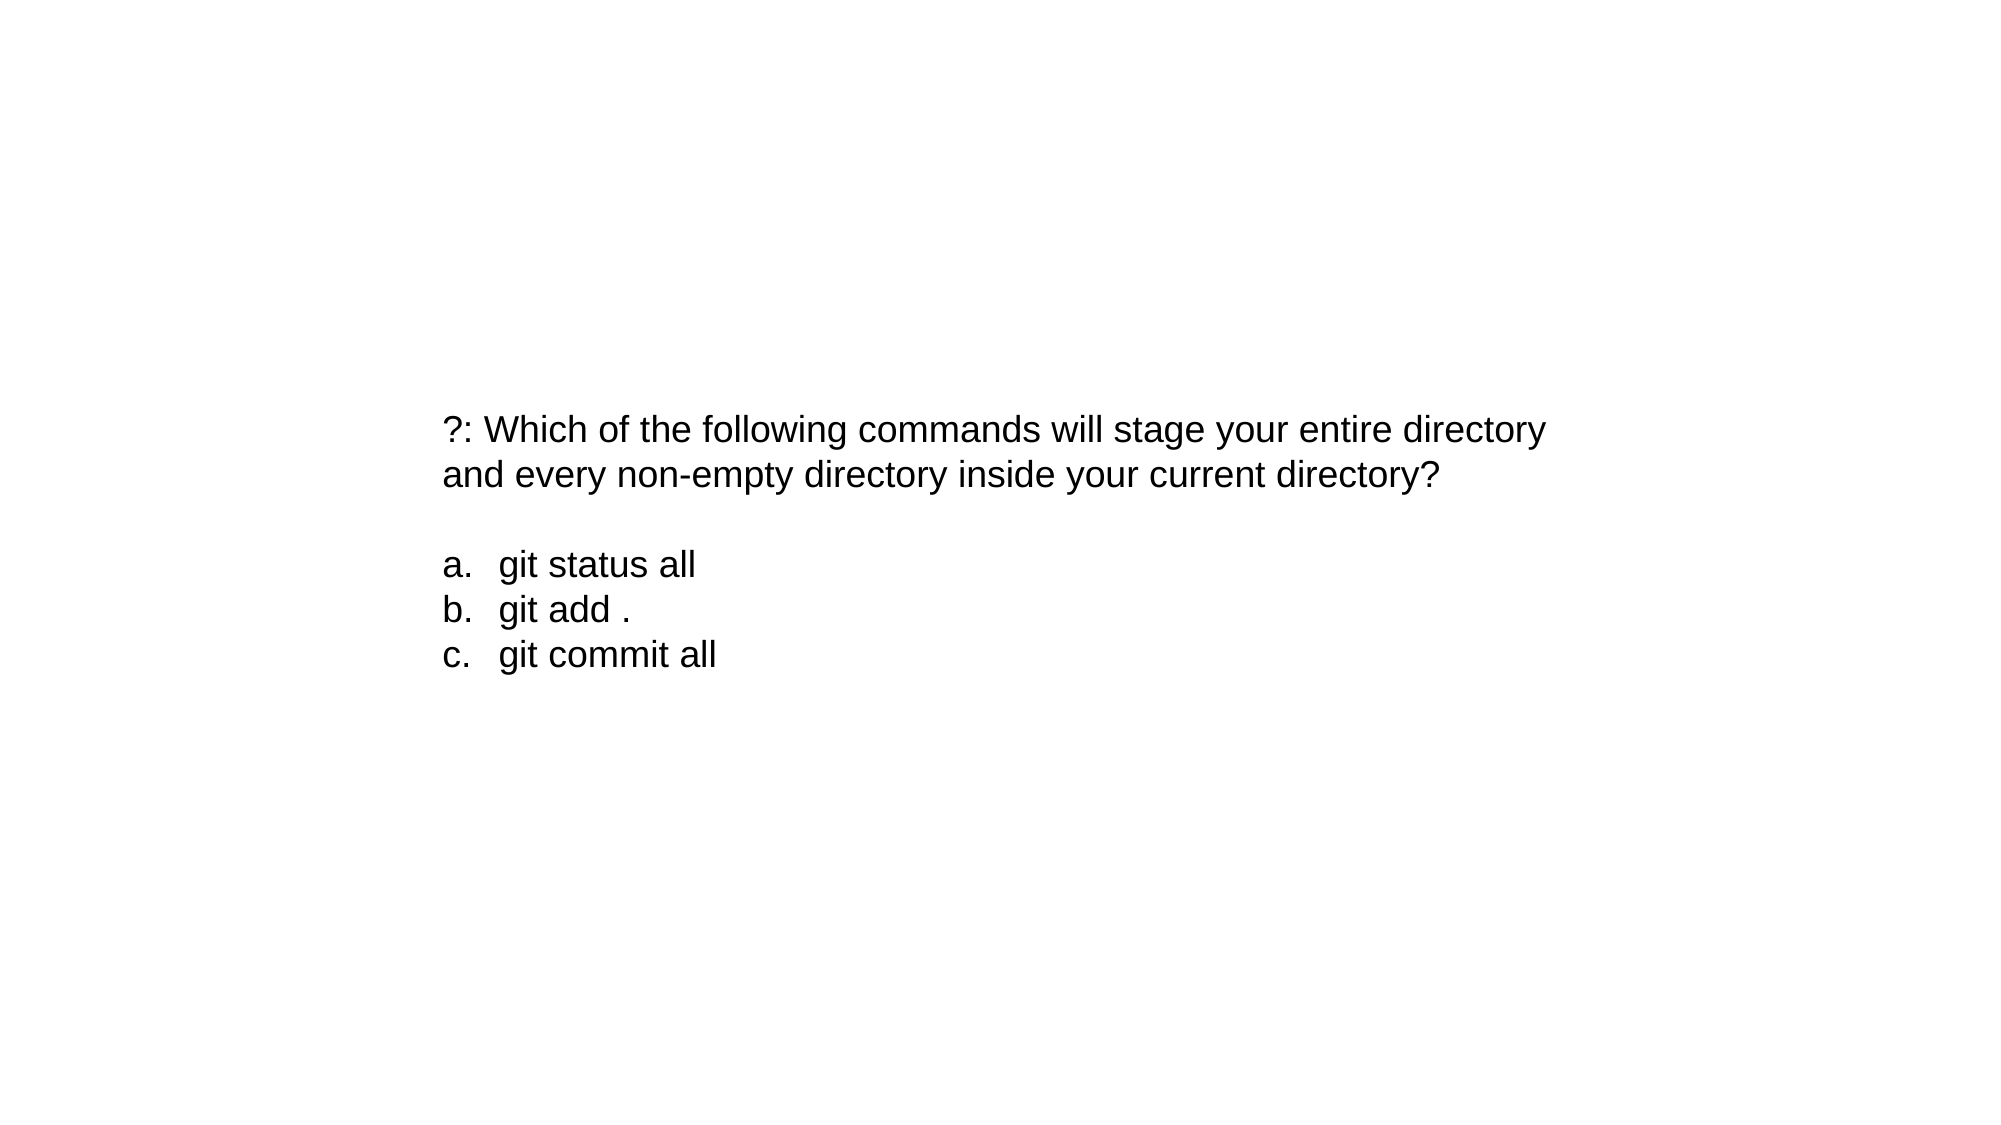

?: Which of the following commands will stage your entire directory
and every non-empty directory inside your current directory?

git status all
git add .
git commit all